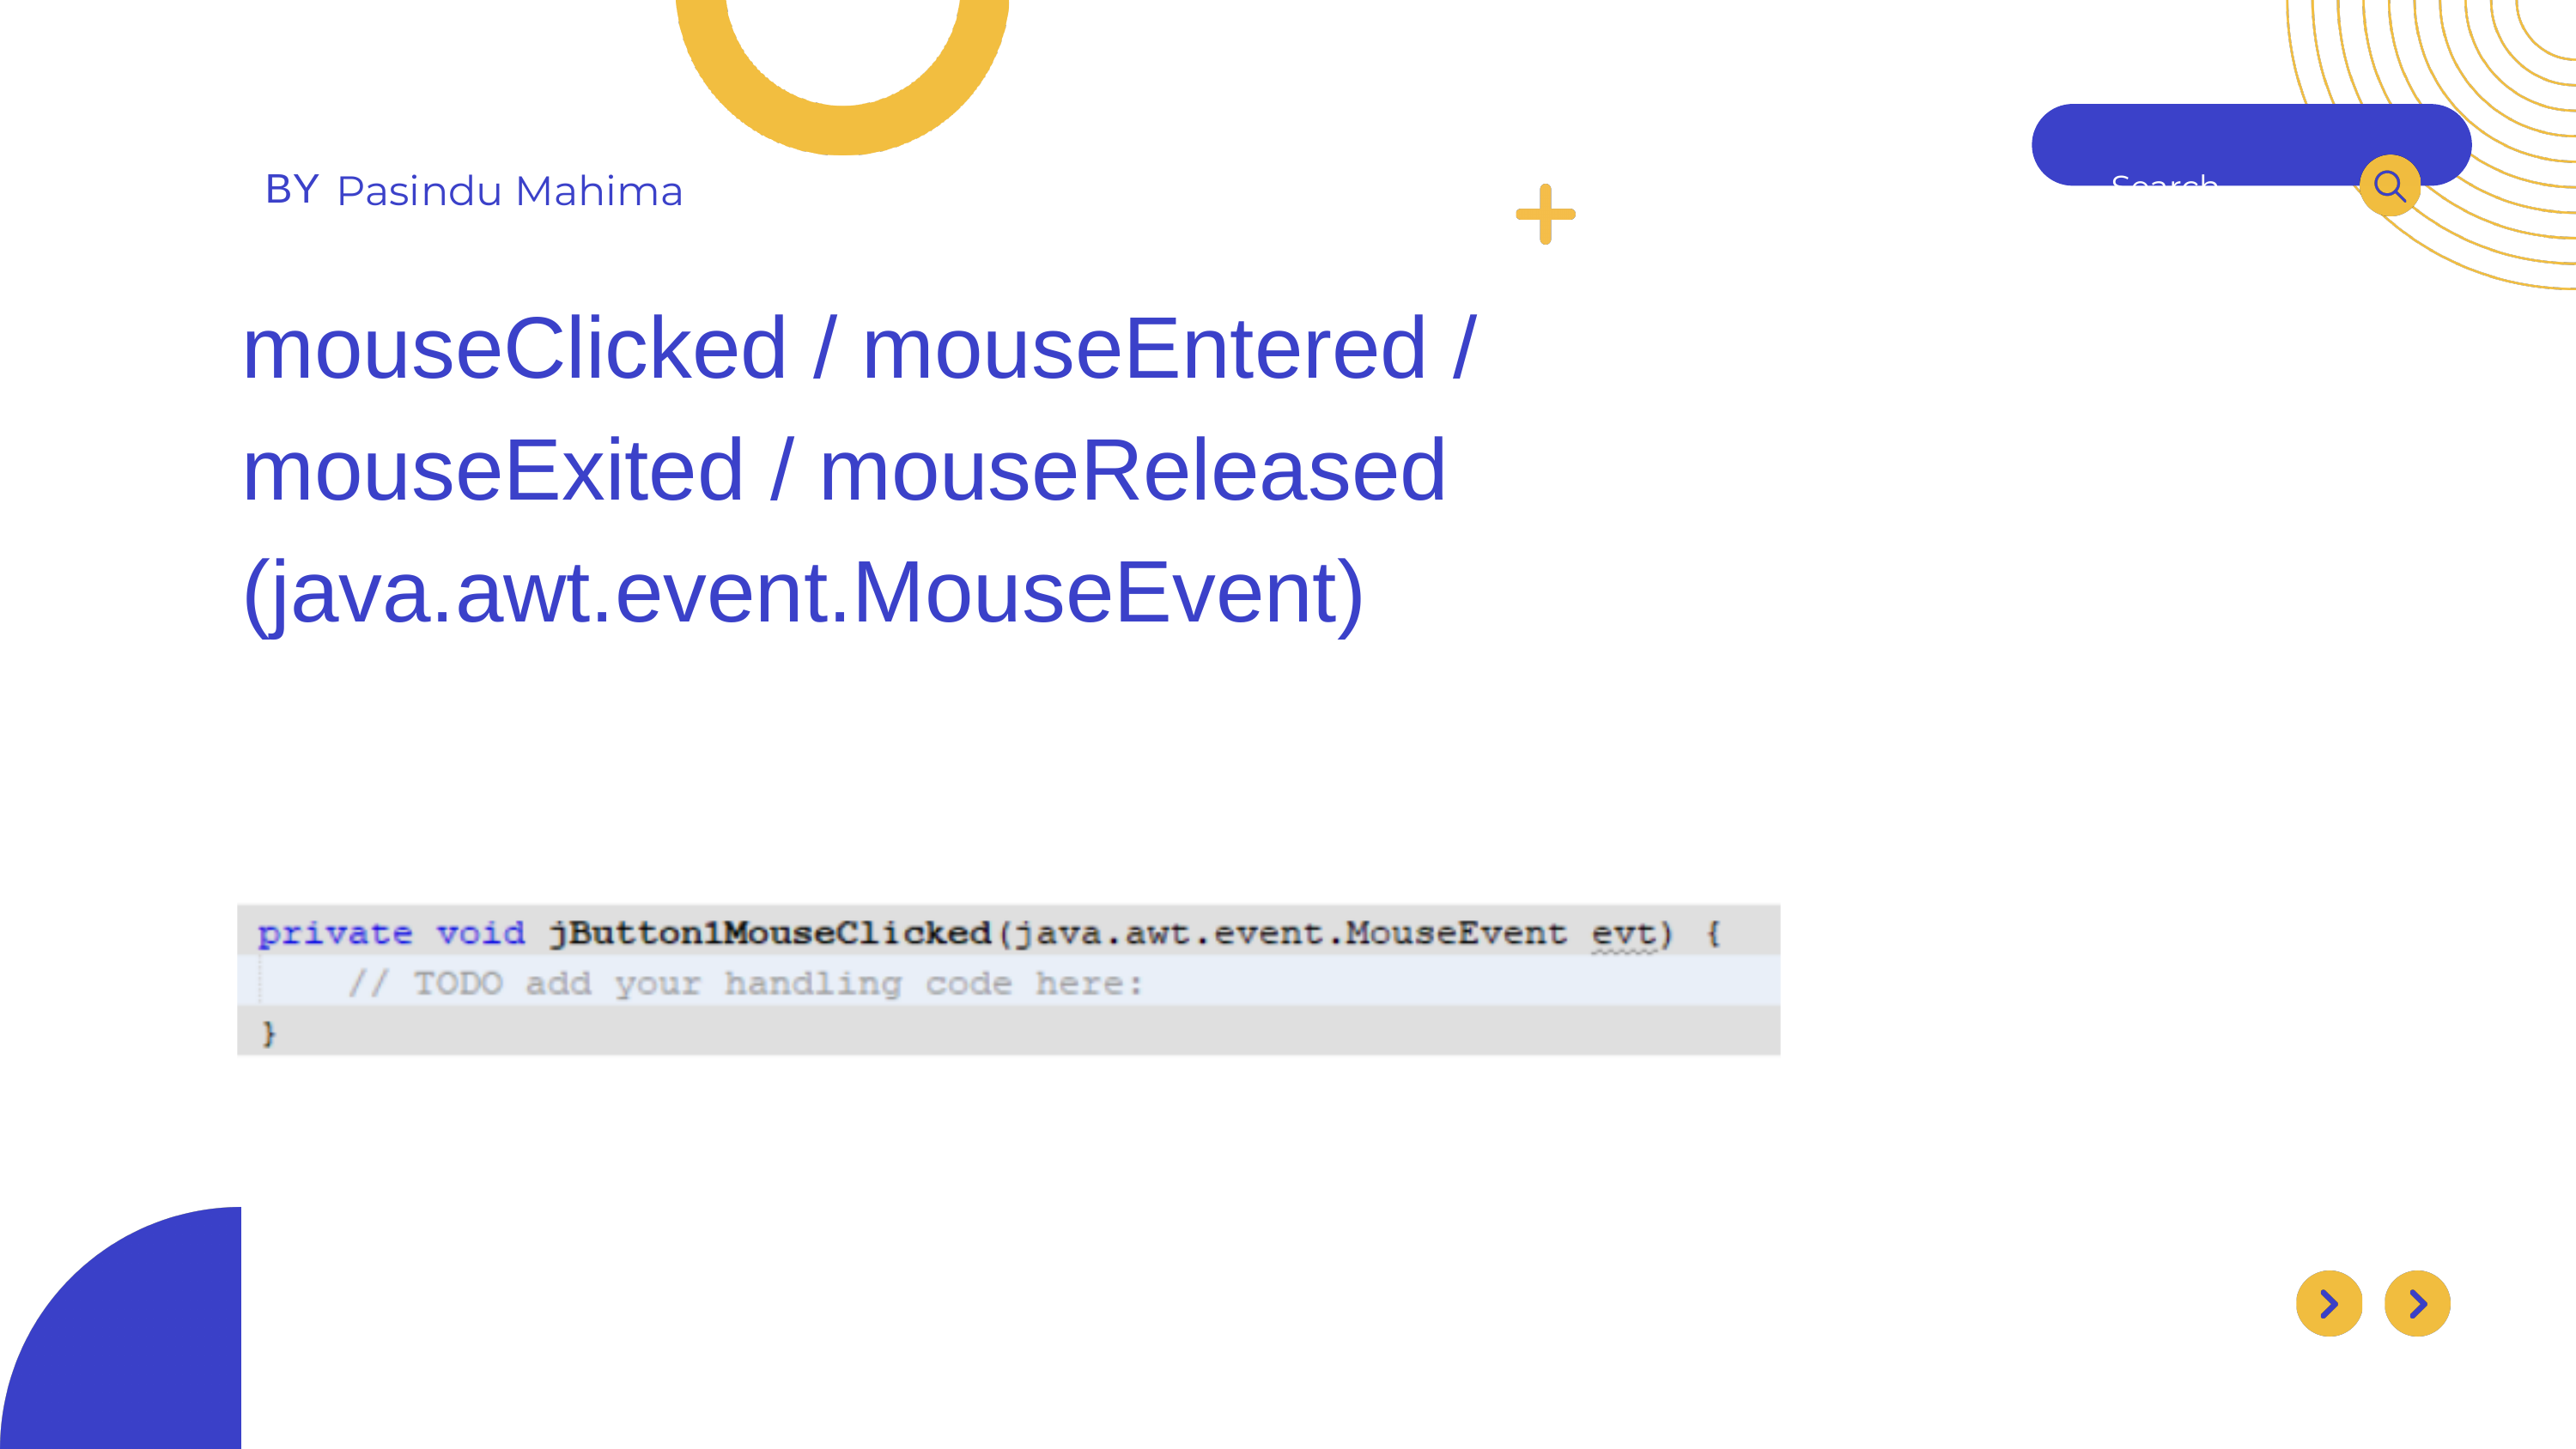

BY

Pasindu Mahima
Search . . .

mouseClicked / mouseEntered / mouseExited / mouseReleased
(java.awt.event.MouseEvent)